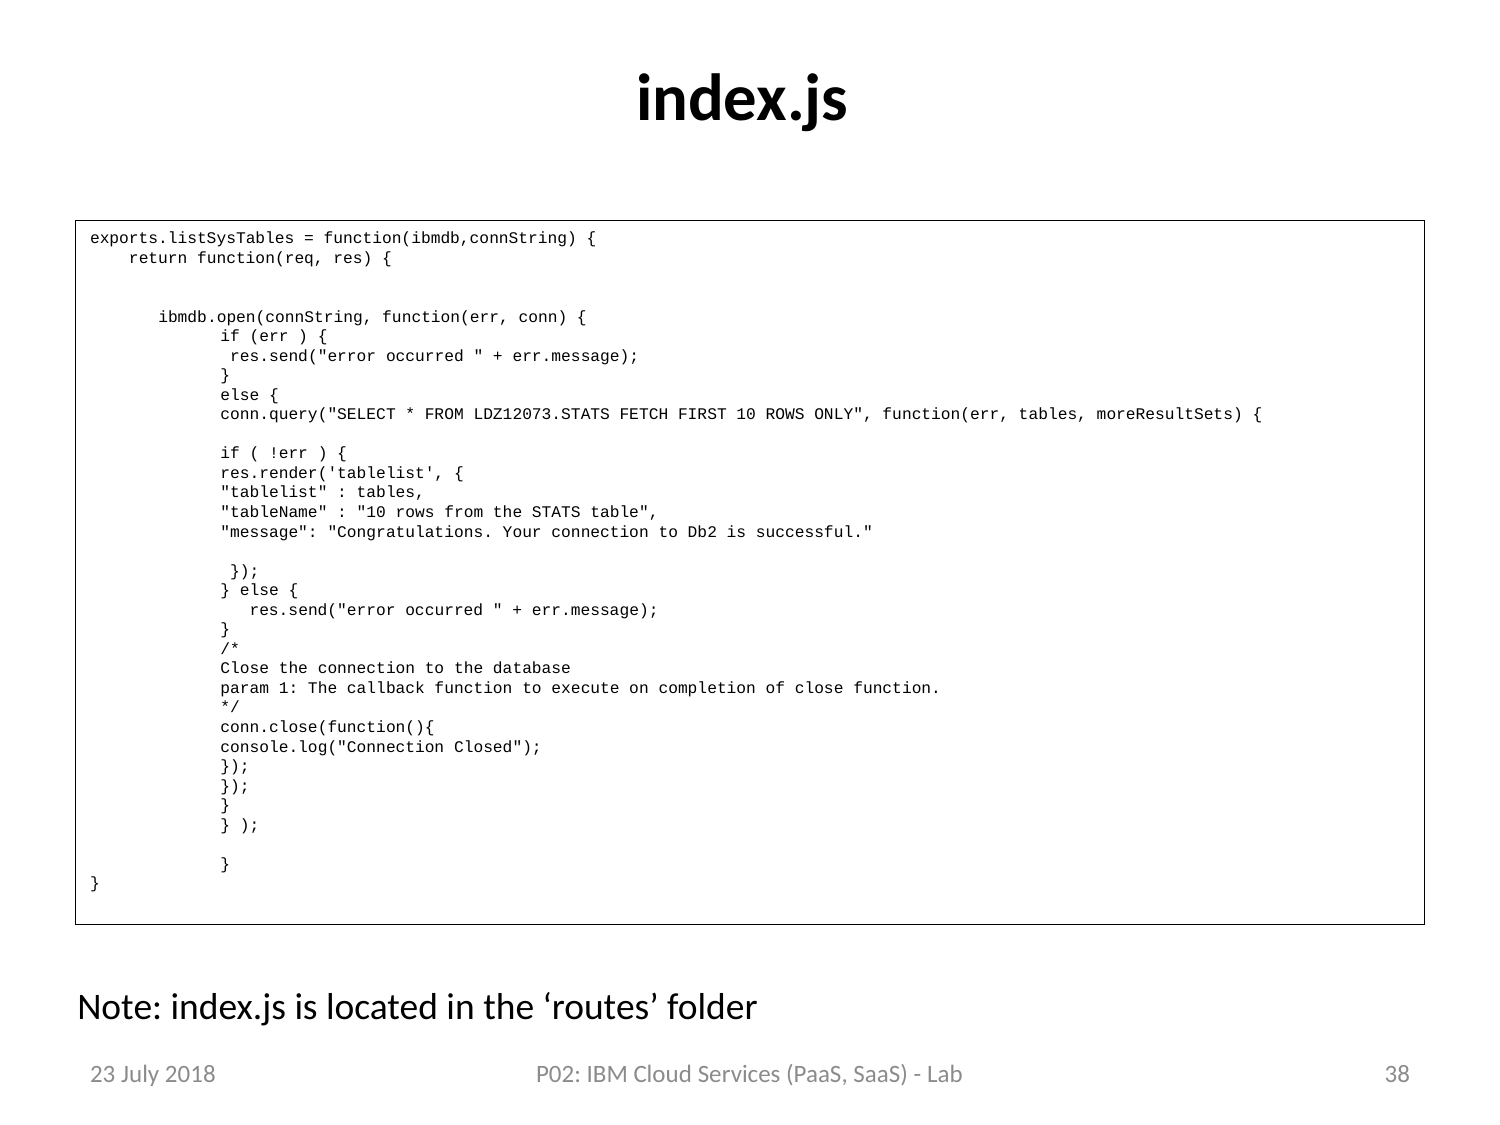

# index.js
exports.listSysTables = function(ibmdb,connString) {
    return function(req, res) {

       ibmdb.open(connString, function(err, conn) {
	if (err ) {
	 res.send("error occurred " + err.message);
	}
	else {
	conn.query("SELECT * FROM LDZ12073.STATS FETCH FIRST 10 ROWS ONLY", function(err, tables, moreResultSets) {

	if ( !err ) {
	res.render('tablelist', {
		"tablelist" : tables,
		"tableName" : "10 rows from the STATS table",
		"message": "Congratulations. Your connection to Db2 is successful."

					 });
	} else {
	   res.send("error occurred " + err.message);
	}
	/*
	Close the connection to the database
	param 1: The callback function to execute on completion of close function.
	*/
	conn.close(function(){
	console.log("Connection Closed");
	});
	});
	}
	} );

	}
}
Note: index.js is located in the ‘routes’ folder
23 July 2018
P02: IBM Cloud Services (PaaS, SaaS) - Lab
38